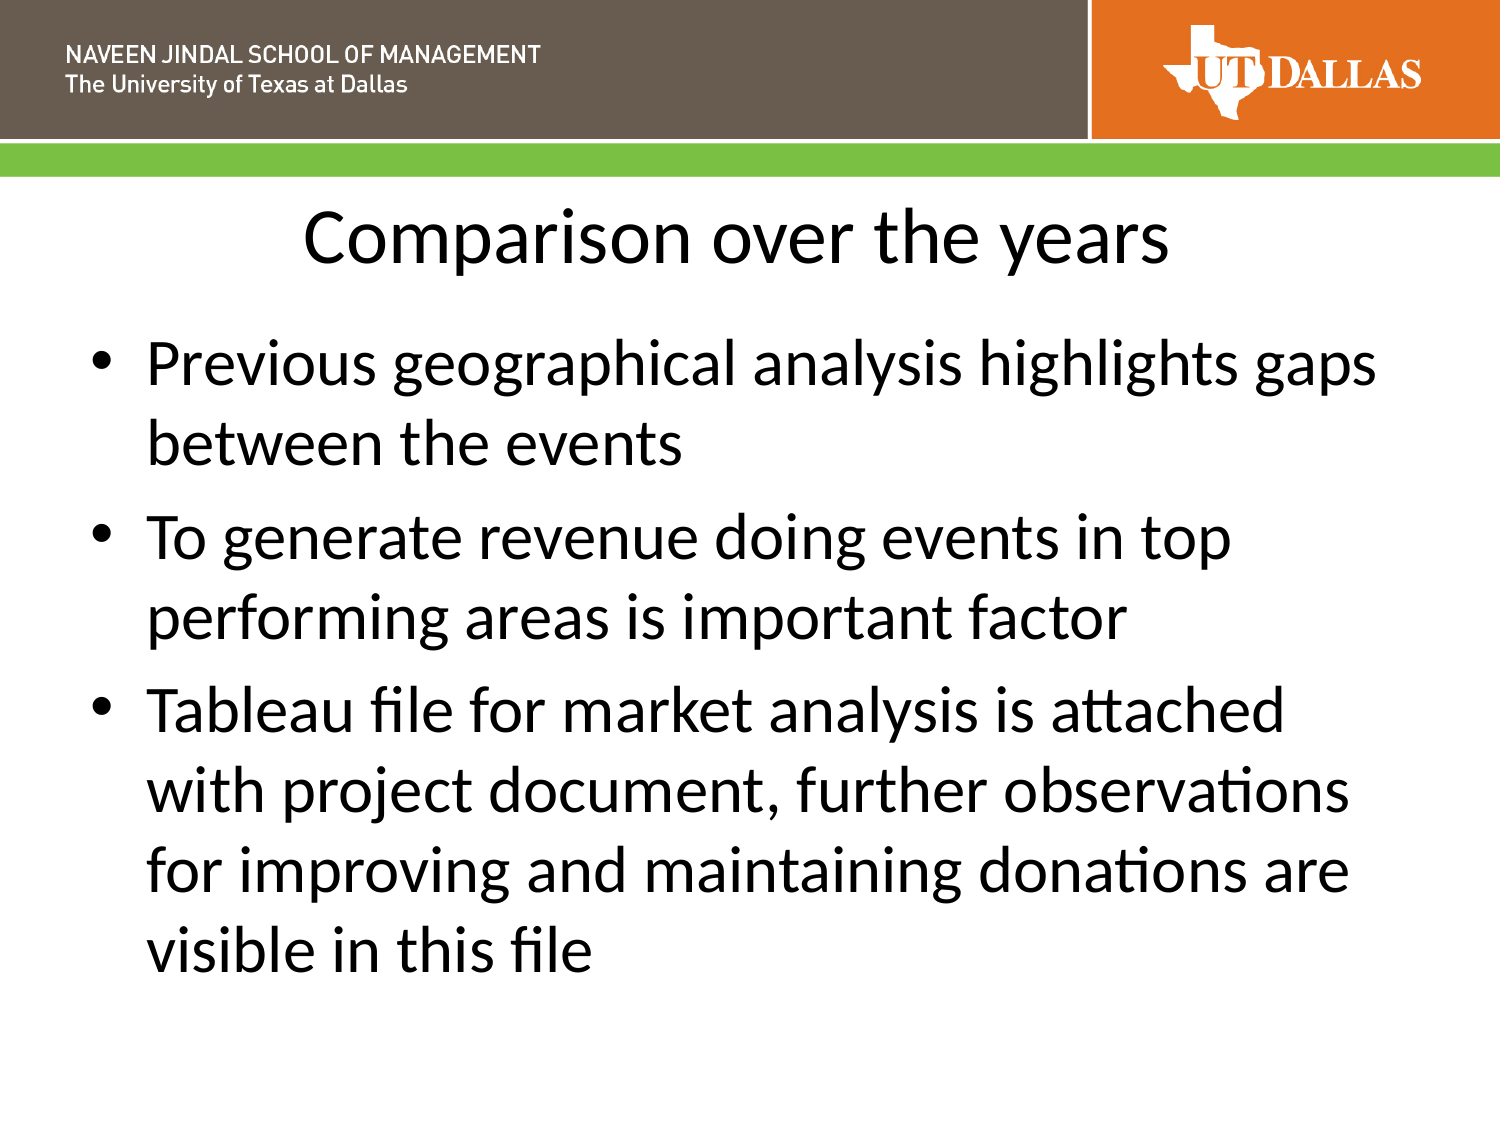

# Comparison over the years
Previous geographical analysis highlights gaps between the events
To generate revenue doing events in top performing areas is important factor
Tableau file for market analysis is attached with project document, further observations for improving and maintaining donations are visible in this file